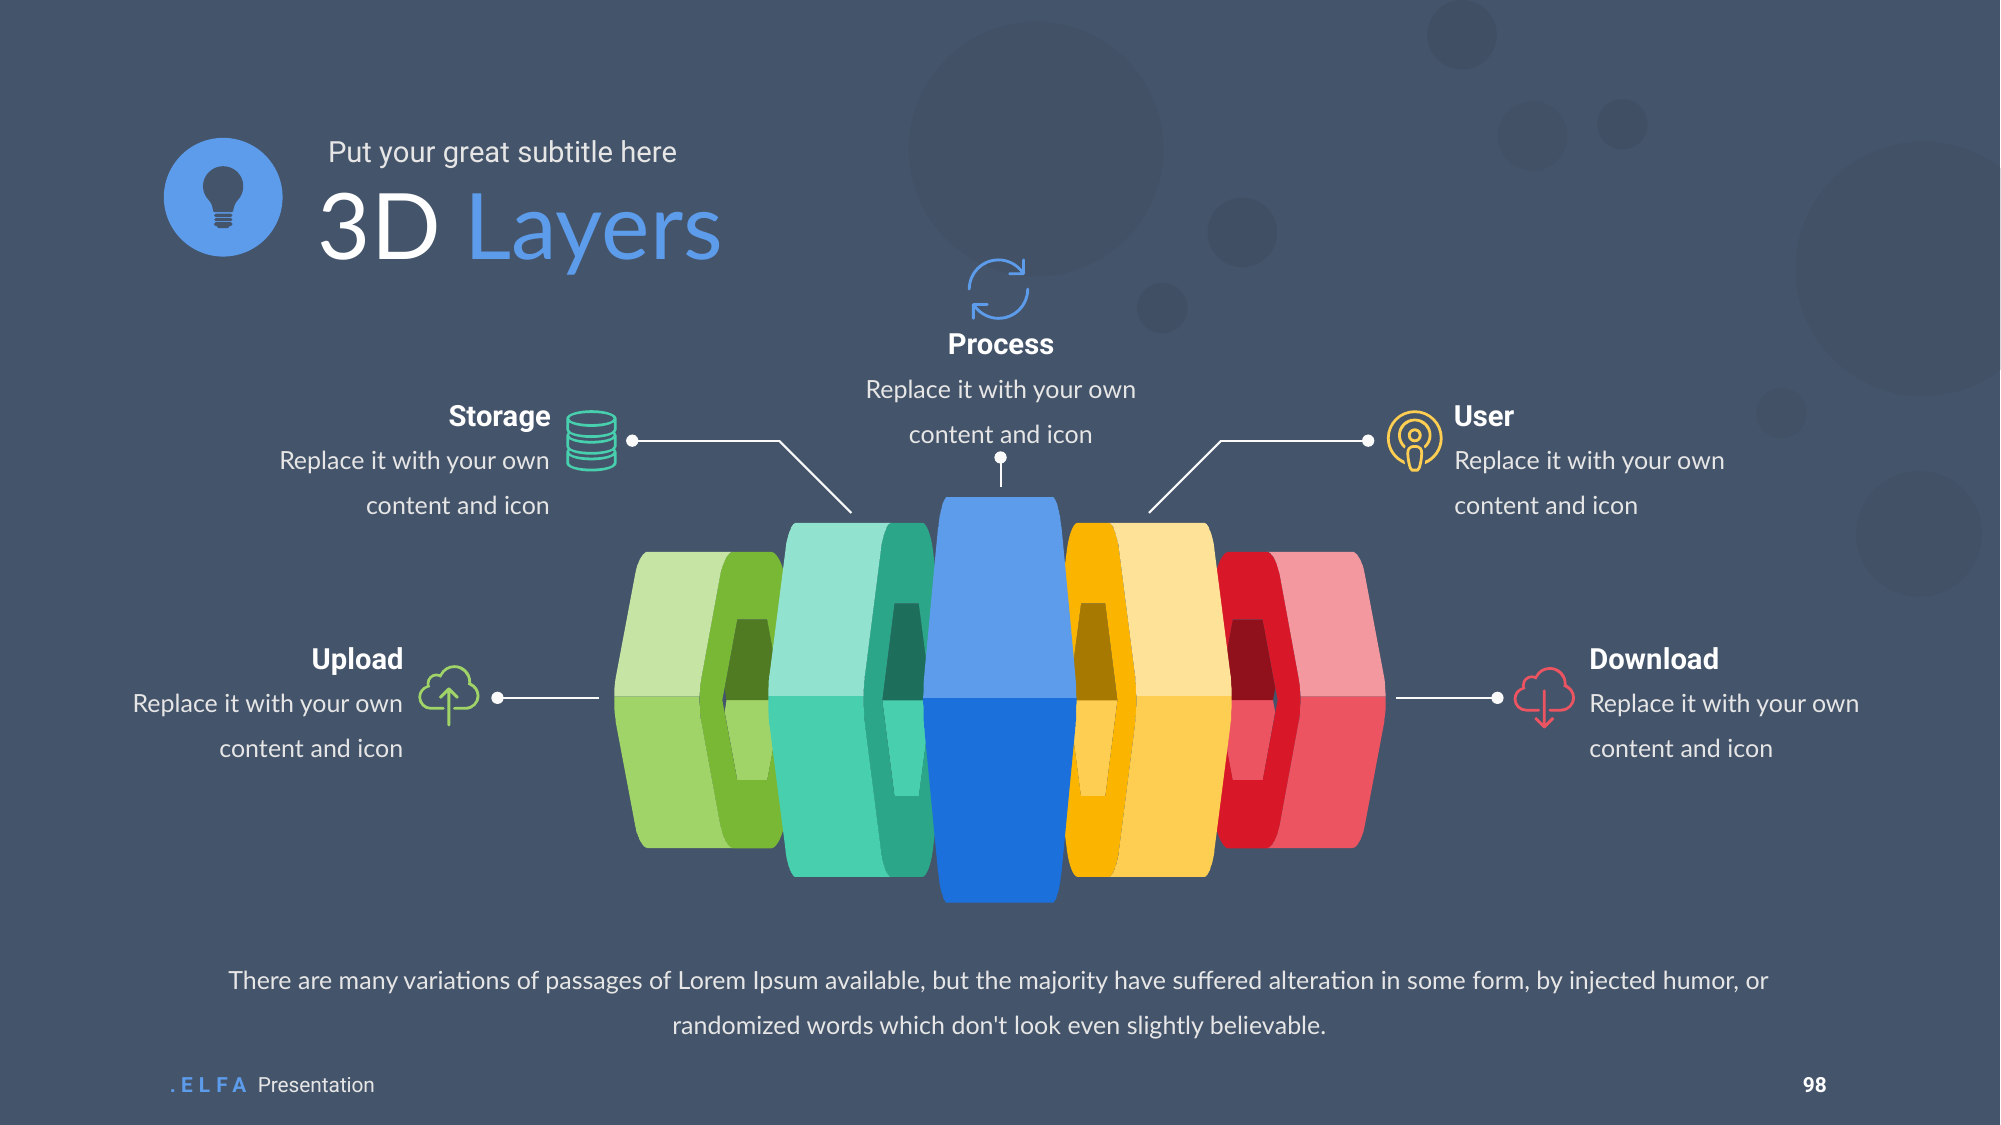

Put your great subtitle here

3D Layers

Process
Replace it with your own content and icon
Storage
User

Replace it with your own content and icon
Replace it with your own content and icon

Upload
Download

Replace it with your own content and icon
Replace it with your own content and icon

There are many variations of passages of Lorem Ipsum available, but the majority have suffered alteration in some form, by injected humor, or randomized words which don't look even slightly believable.